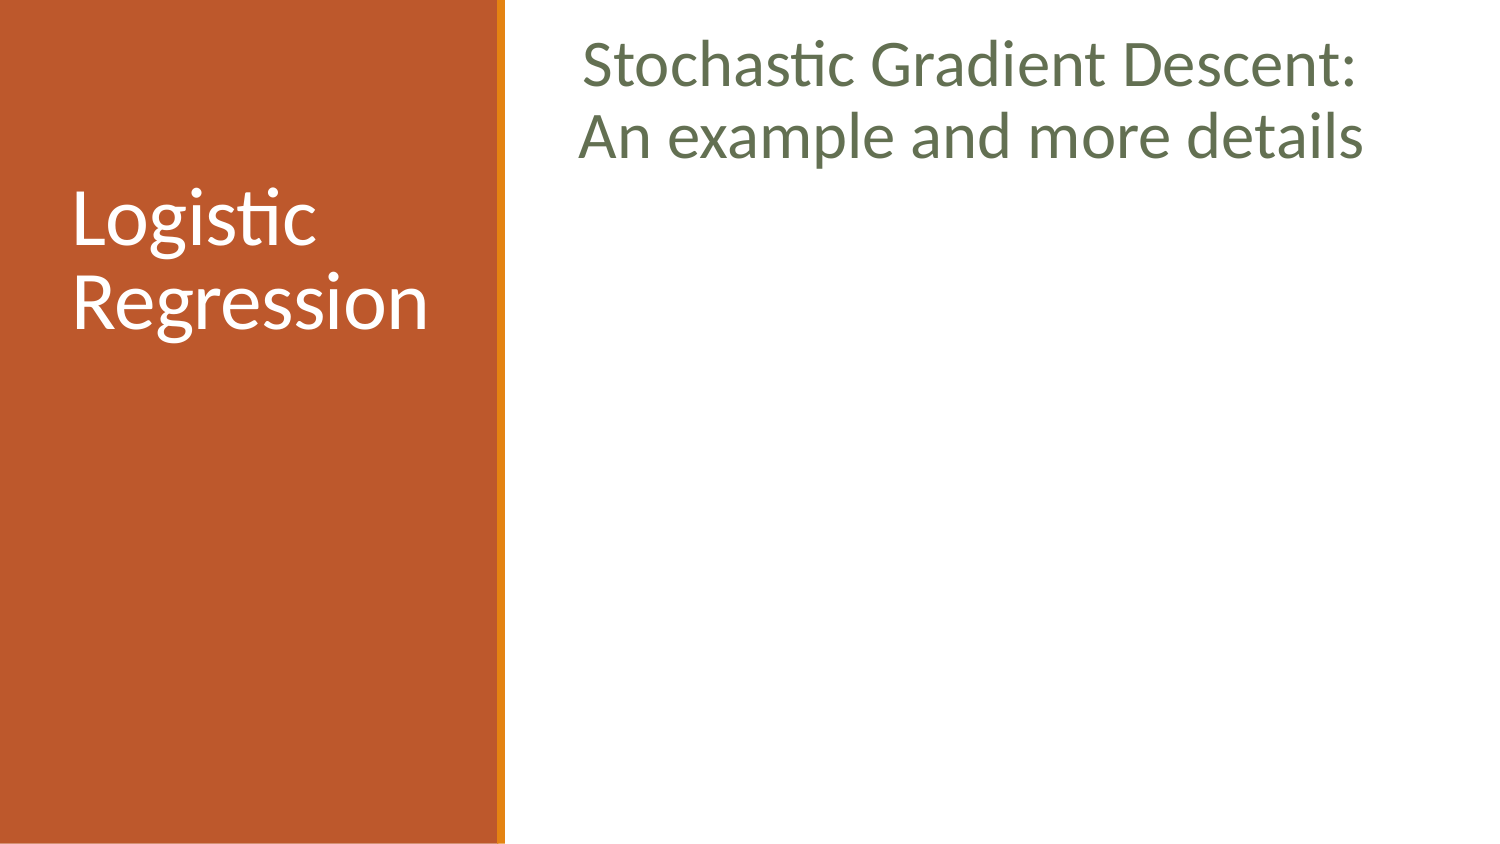

Stochastic Gradient Descent: An example and more details
# Logistic Regression